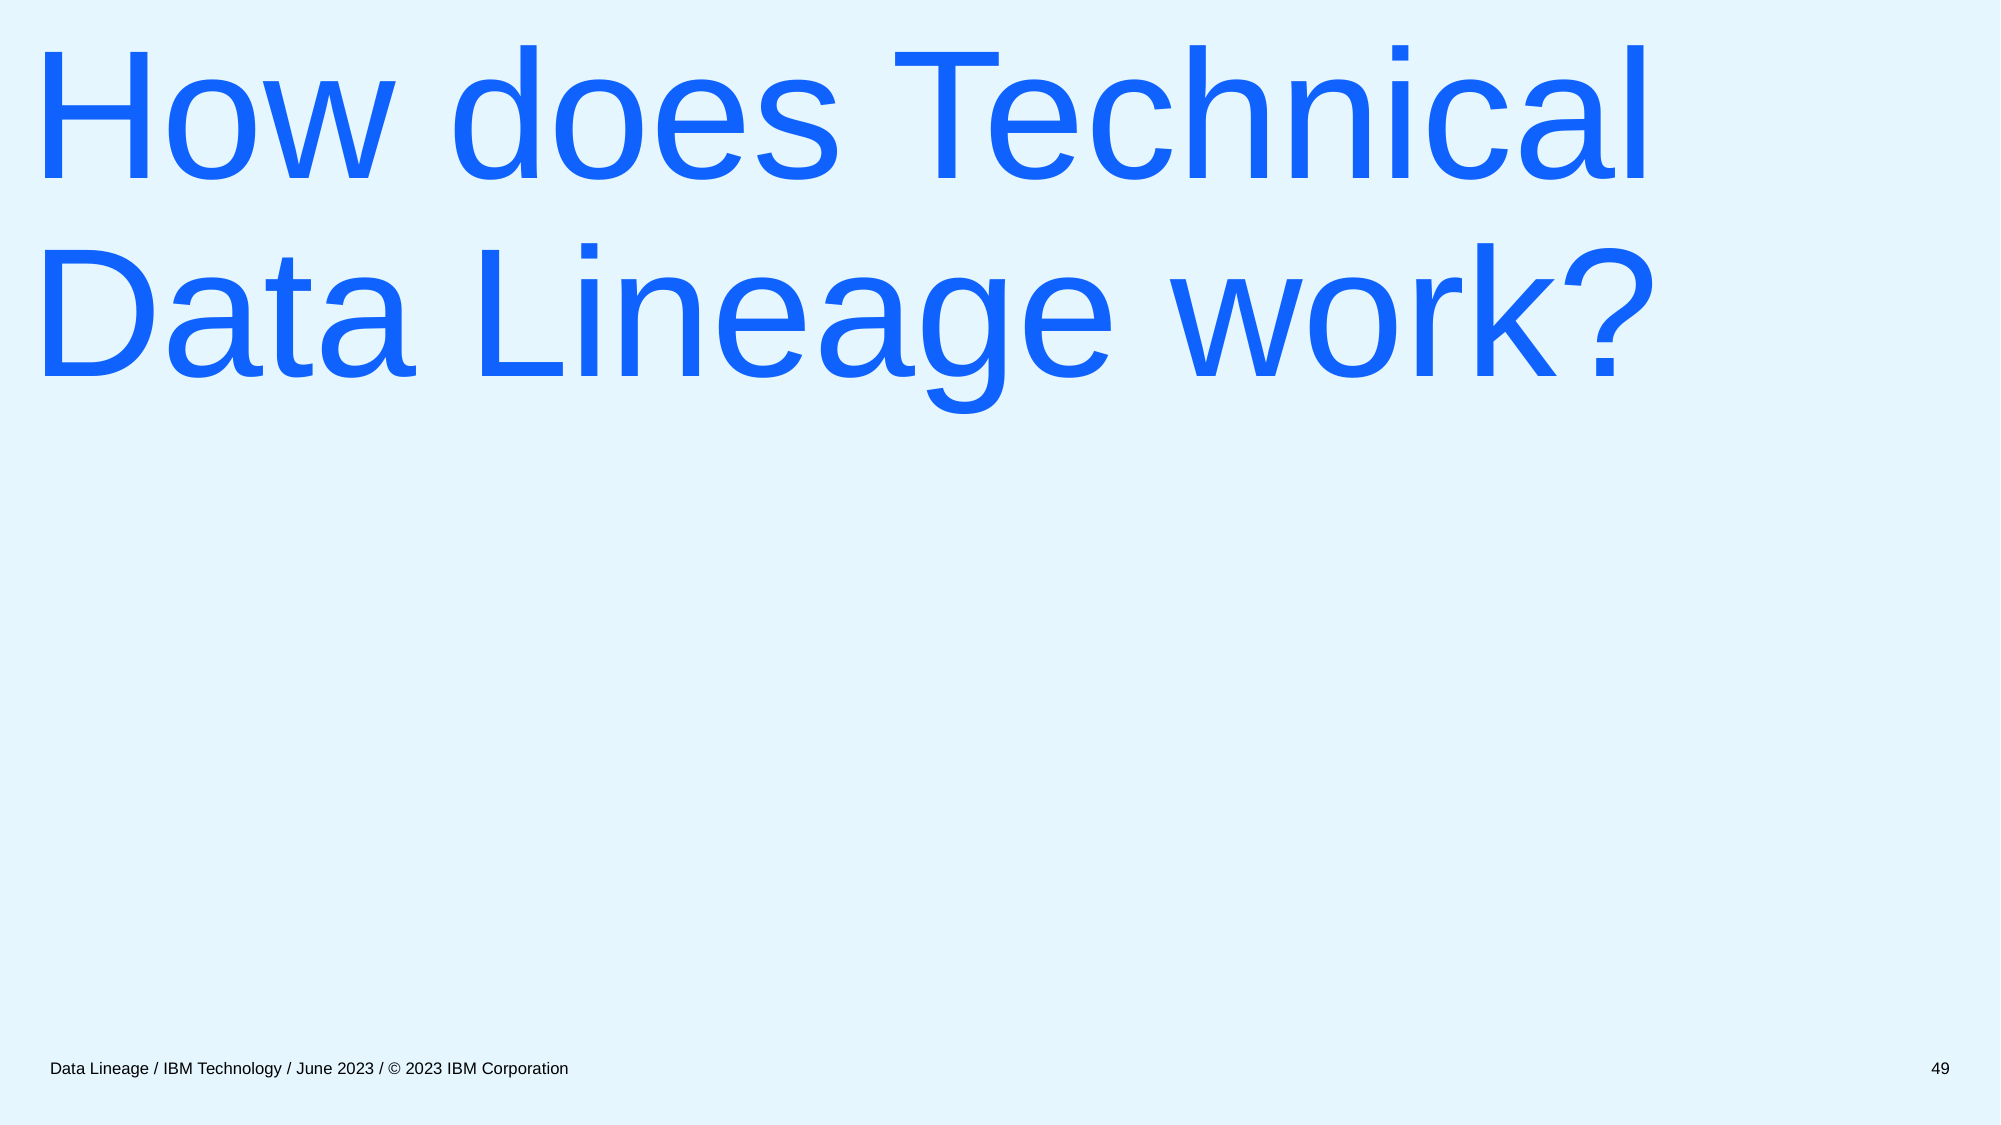

# How does Technical Data Lineage work?
Data Lineage / IBM Technology / June 2023 / © 2023 IBM Corporation
49